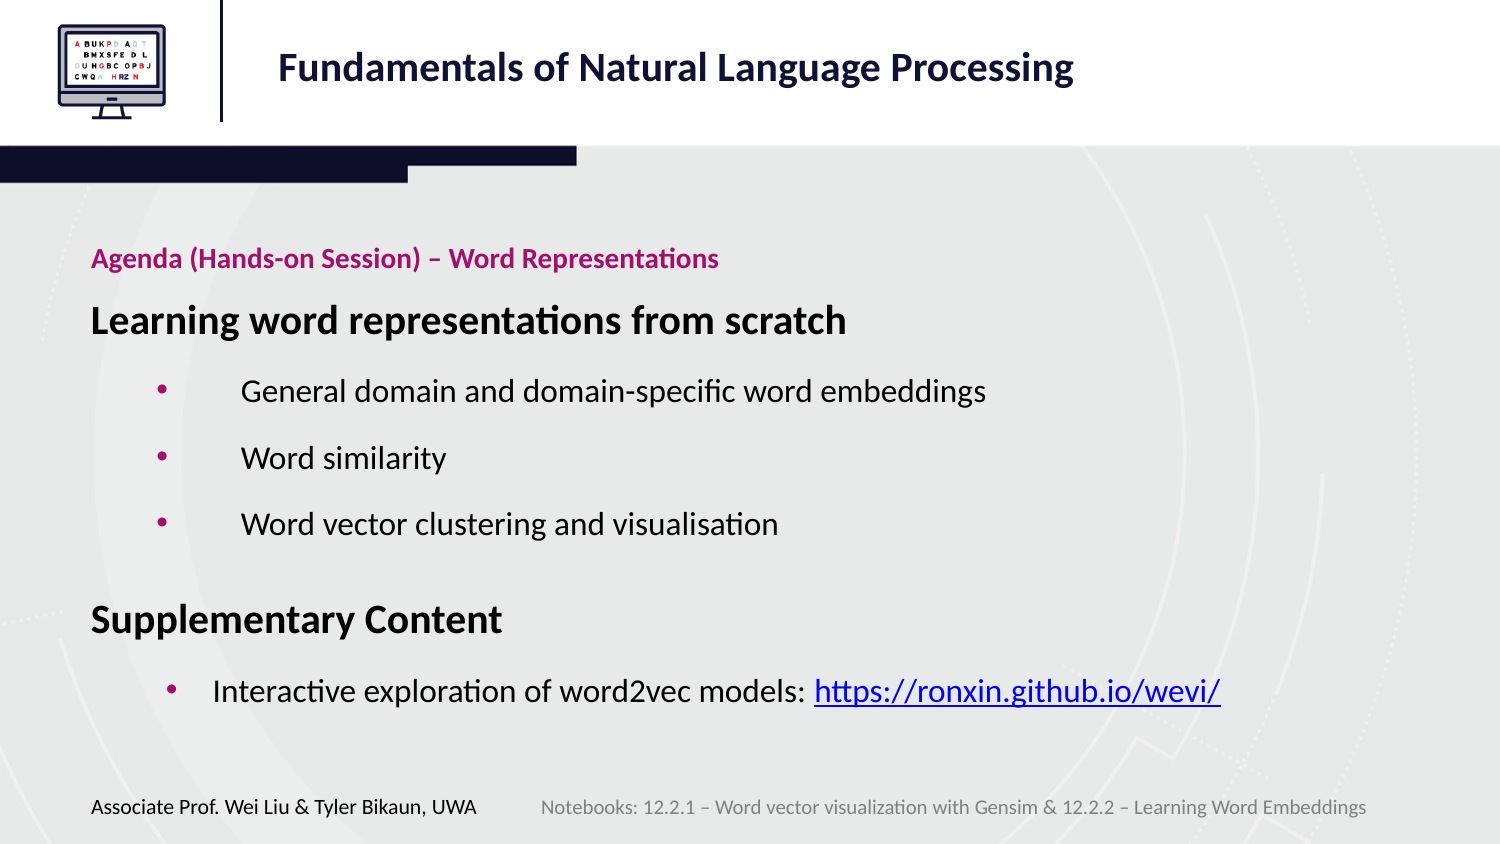

Fundamentals of Natural Language Processing
Agenda (Hands-on Session) – Word Representations
Learning word representations from scratch
General domain and domain-specific word embeddings
Word similarity
Word vector clustering and visualisation

Supplementary Content
Interactive exploration of word2vec models: https://ronxin.github.io/wevi/
Associate Prof. Wei Liu & Tyler Bikaun, UWA	Notebooks: 12.2.1 – Word vector visualization with Gensim & 12.2.2 – Learning Word Embeddings